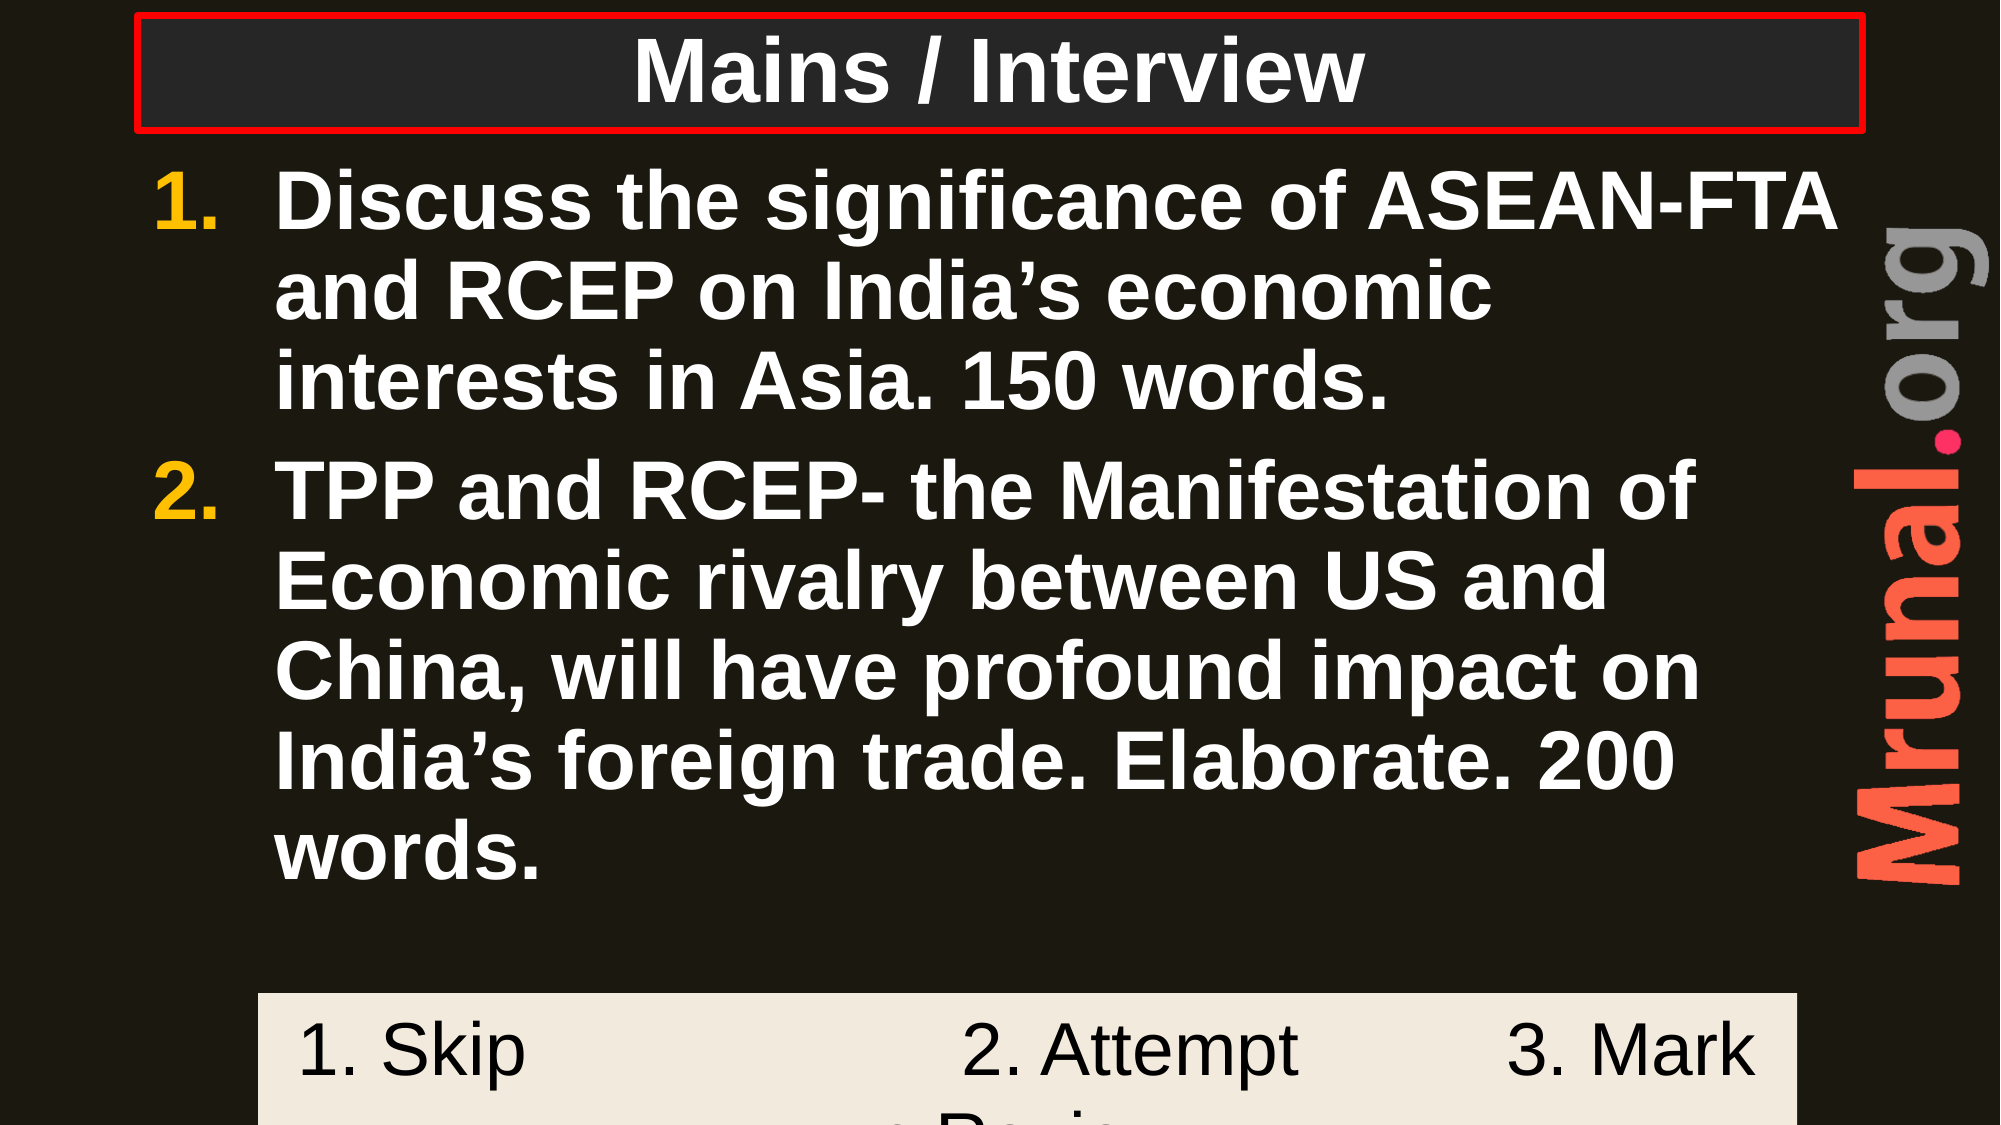

# Mains / Interview
Discuss the significance of ASEAN-FTA and RCEP on India’s economic interests in Asia. 150 words.
TPP and RCEP- the Manifestation of Economic rivalry between US and China, will have profound impact on India’s foreign trade. Elaborate. 200 words.